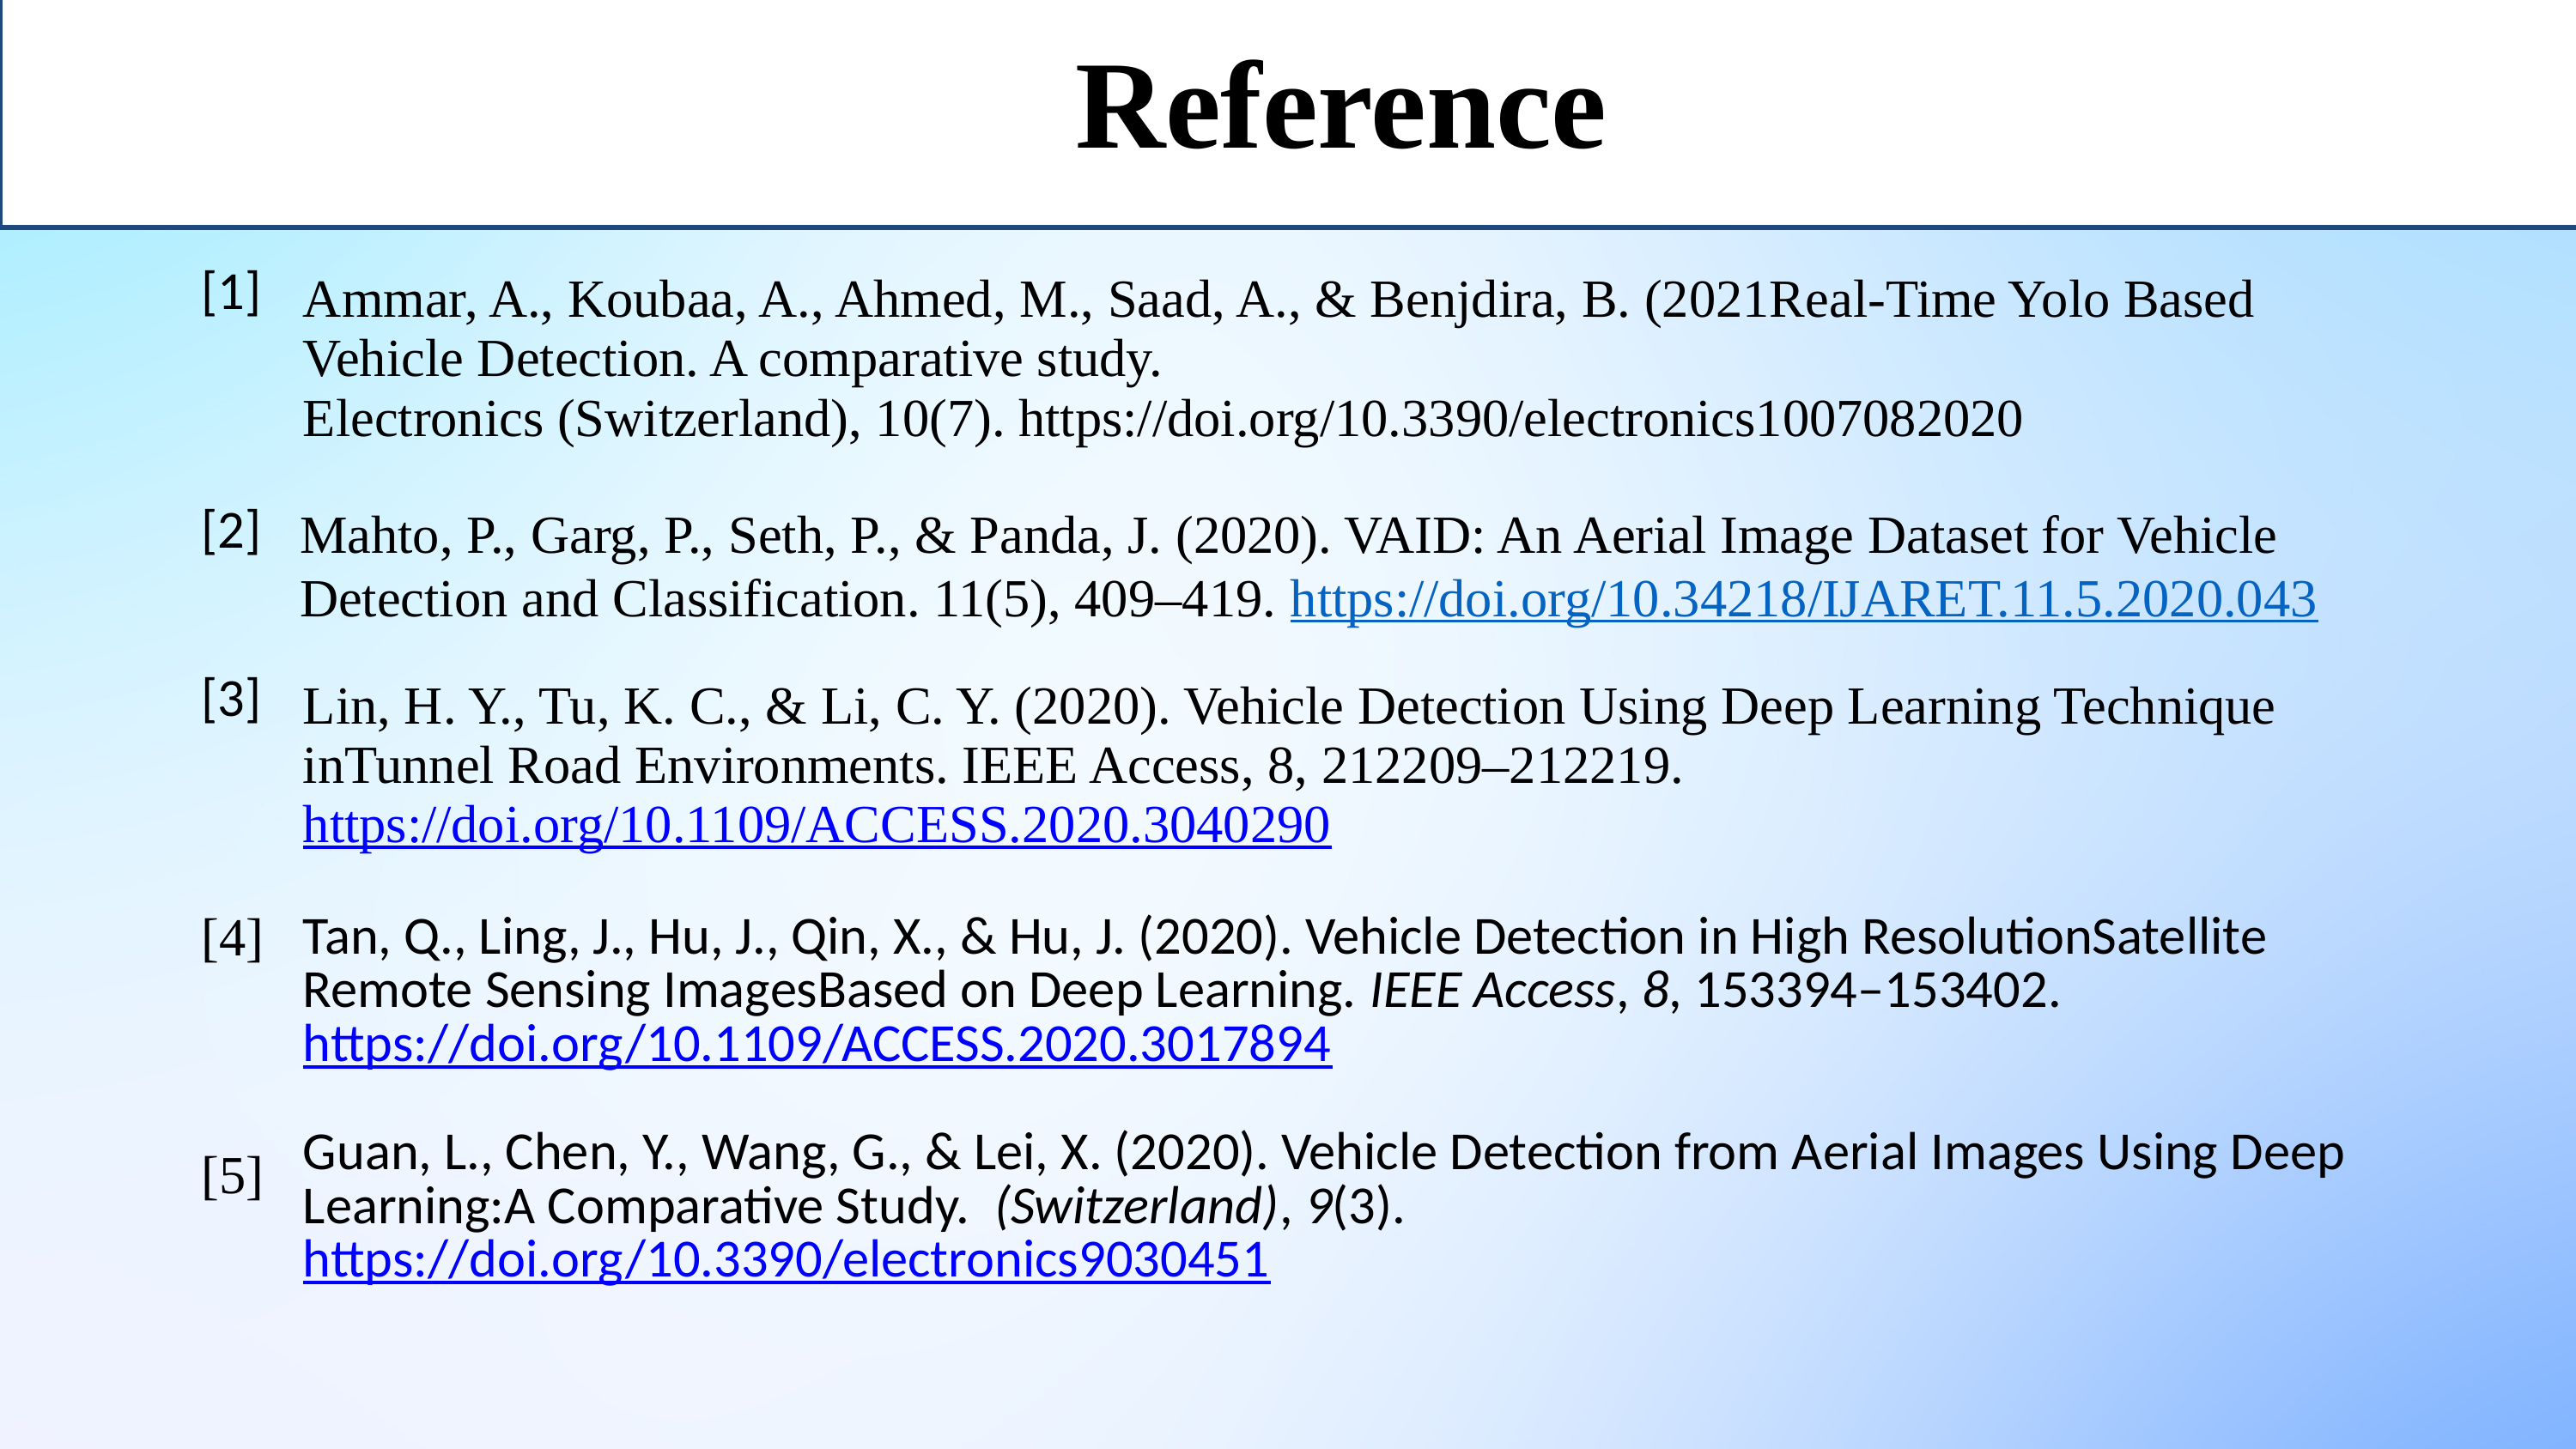

Reference

| [1] | Ammar, A., Koubaa, A., Ahmed, M., Saad, A., & Benjdira, B. (2021Real-Time Yolo Based Vehicle Detection. A comparative study. Electronics (Switzerland), 10(7). https://doi.org/10.3390/electronics1007082020 |
| --- | --- |
| [2] | Mahto, P., Garg, P., Seth, P., & Panda, J. (2020). VAID: An Aerial Image Dataset for Vehicle Detection and Classification. 11(5), 409–419. https://doi.org/10.34218/IJARET.11.5.2020.043 |
| [3] [4] [5] | Lin, H. Y., Tu, K. C., & Li, C. Y. (2020). Vehicle Detection Using Deep Learning Technique inTunnel Road Environments. IEEE Access, 8, 212209–212219. https://doi.org/10.1109/ACCESS.2020.3040290 Tan, Q., Ling, J., Hu, J., Qin, X., & Hu, J. (2020). Vehicle Detection in High ResolutionSatellite Remote Sensing ImagesBased on Deep Learning. IEEE Access, 8, 153394–153402. https://doi.org/10.1109/ACCESS.2020.3017894 Guan, L., Chen, Y., Wang, G., & Lei, X. (2020). Vehicle Detection from Aerial Images Using Deep Learning:A Comparative Study. (Switzerland), 9(3). https://doi.org/10.3390/electronics9030451 |